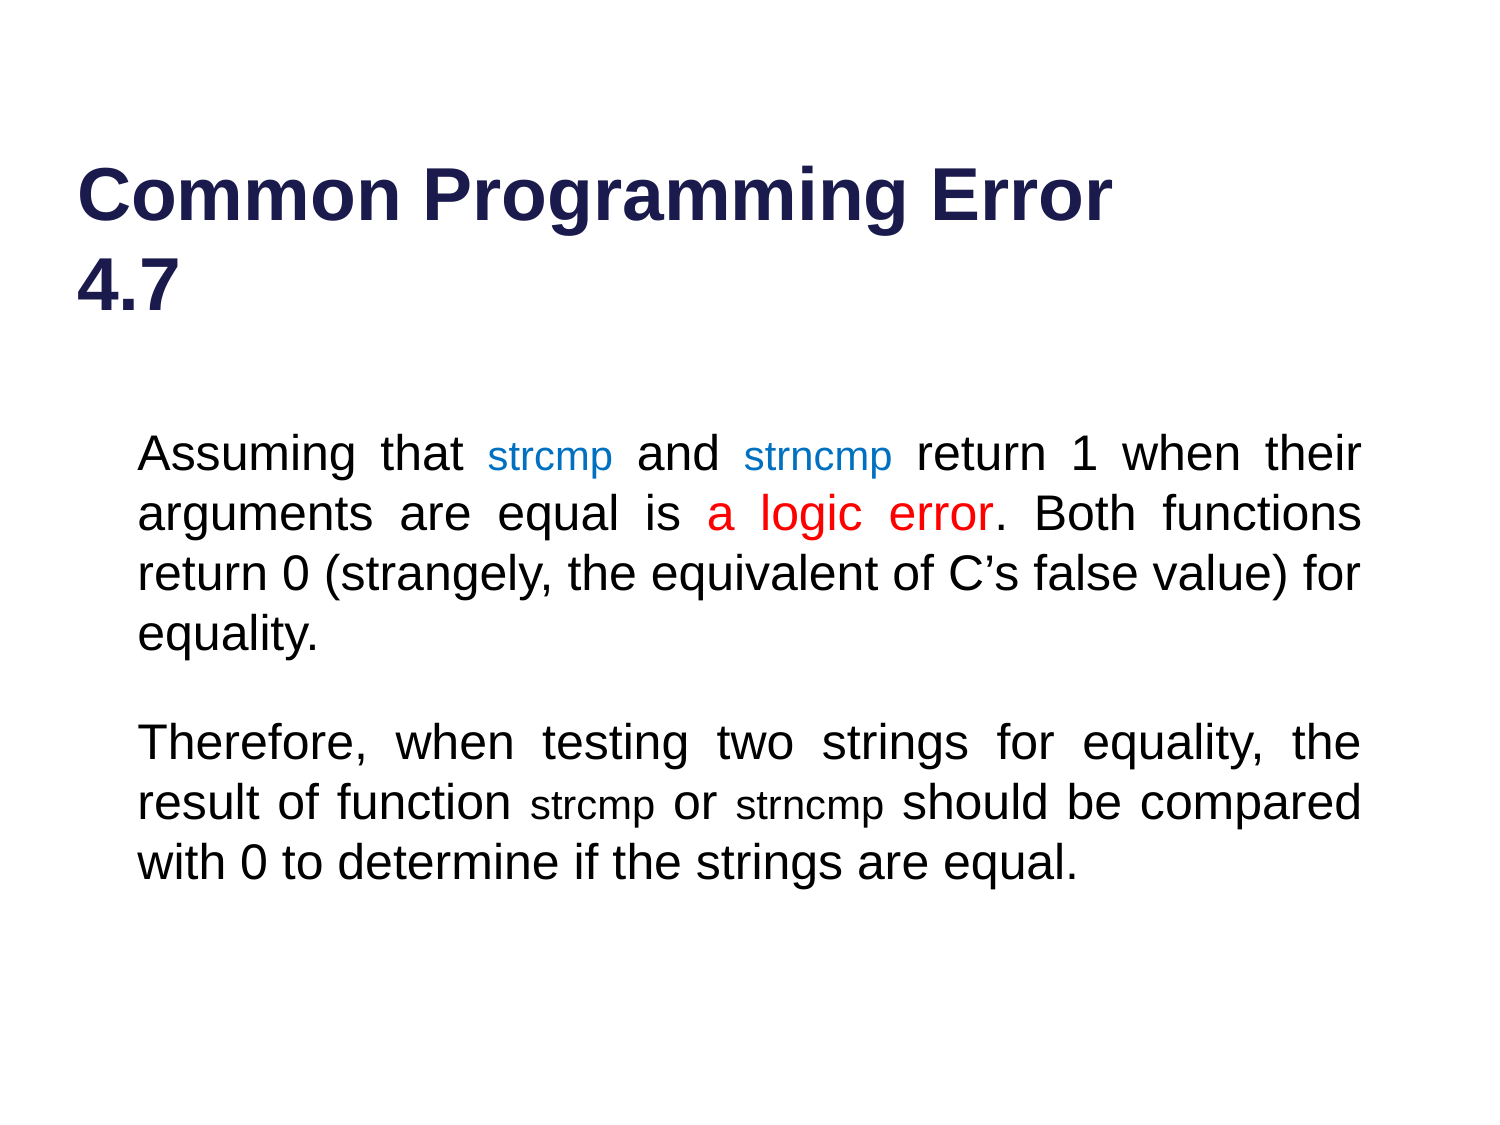

# Common Programming Error 4.7
Assuming that strcmp and strncmp return 1 when their arguments are equal is a logic error. Both functions return 0 (strangely, the equivalent of C’s false value) for equality.
Therefore, when testing two strings for equality, the result of function strcmp or strncmp should be compared with 0 to determine if the strings are equal.